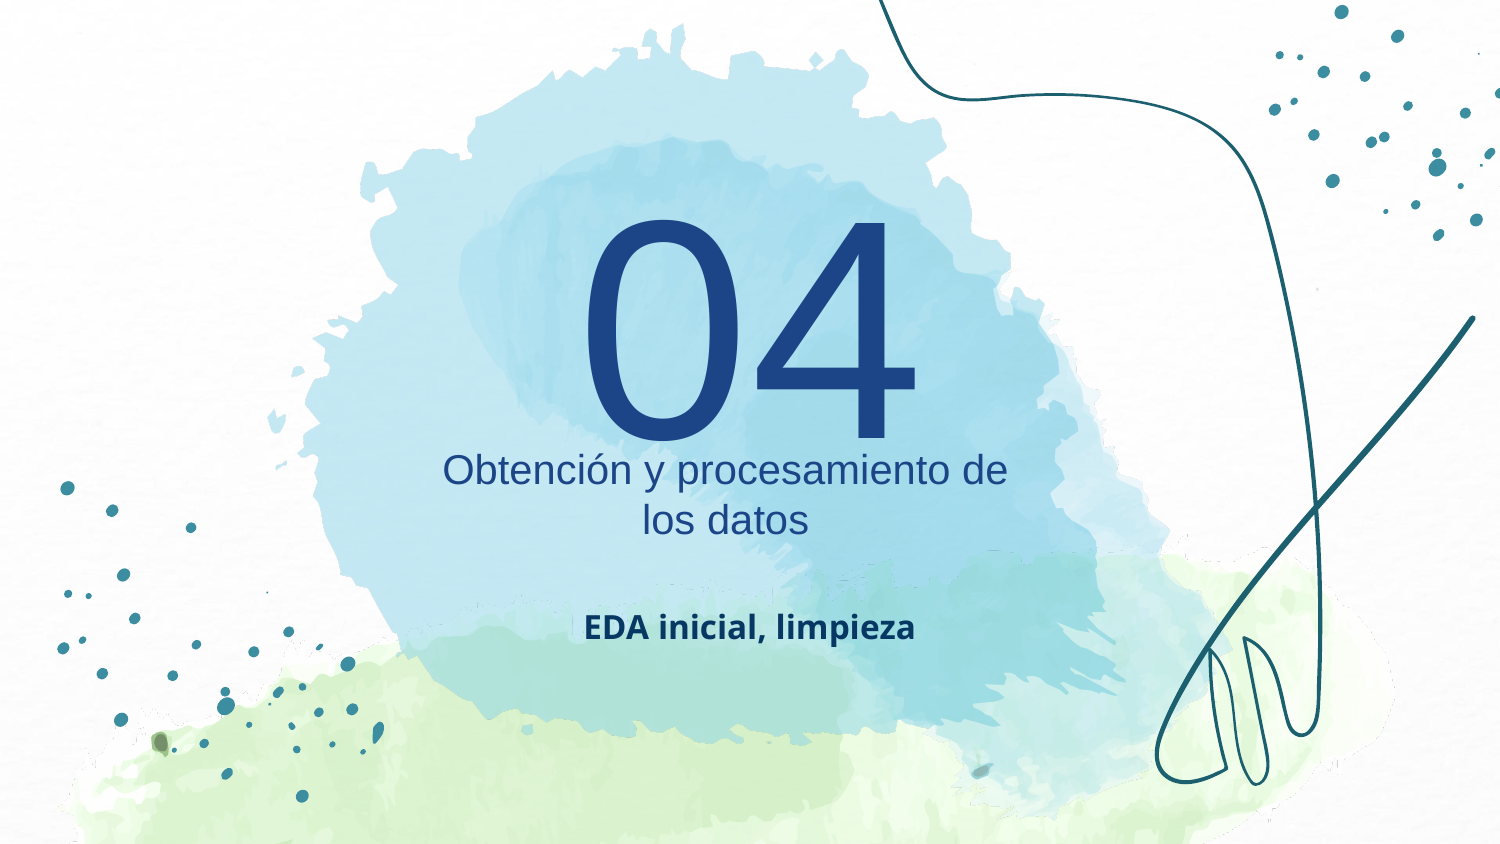

04
# Obtención y procesamiento de los datos
EDA inicial, limpieza